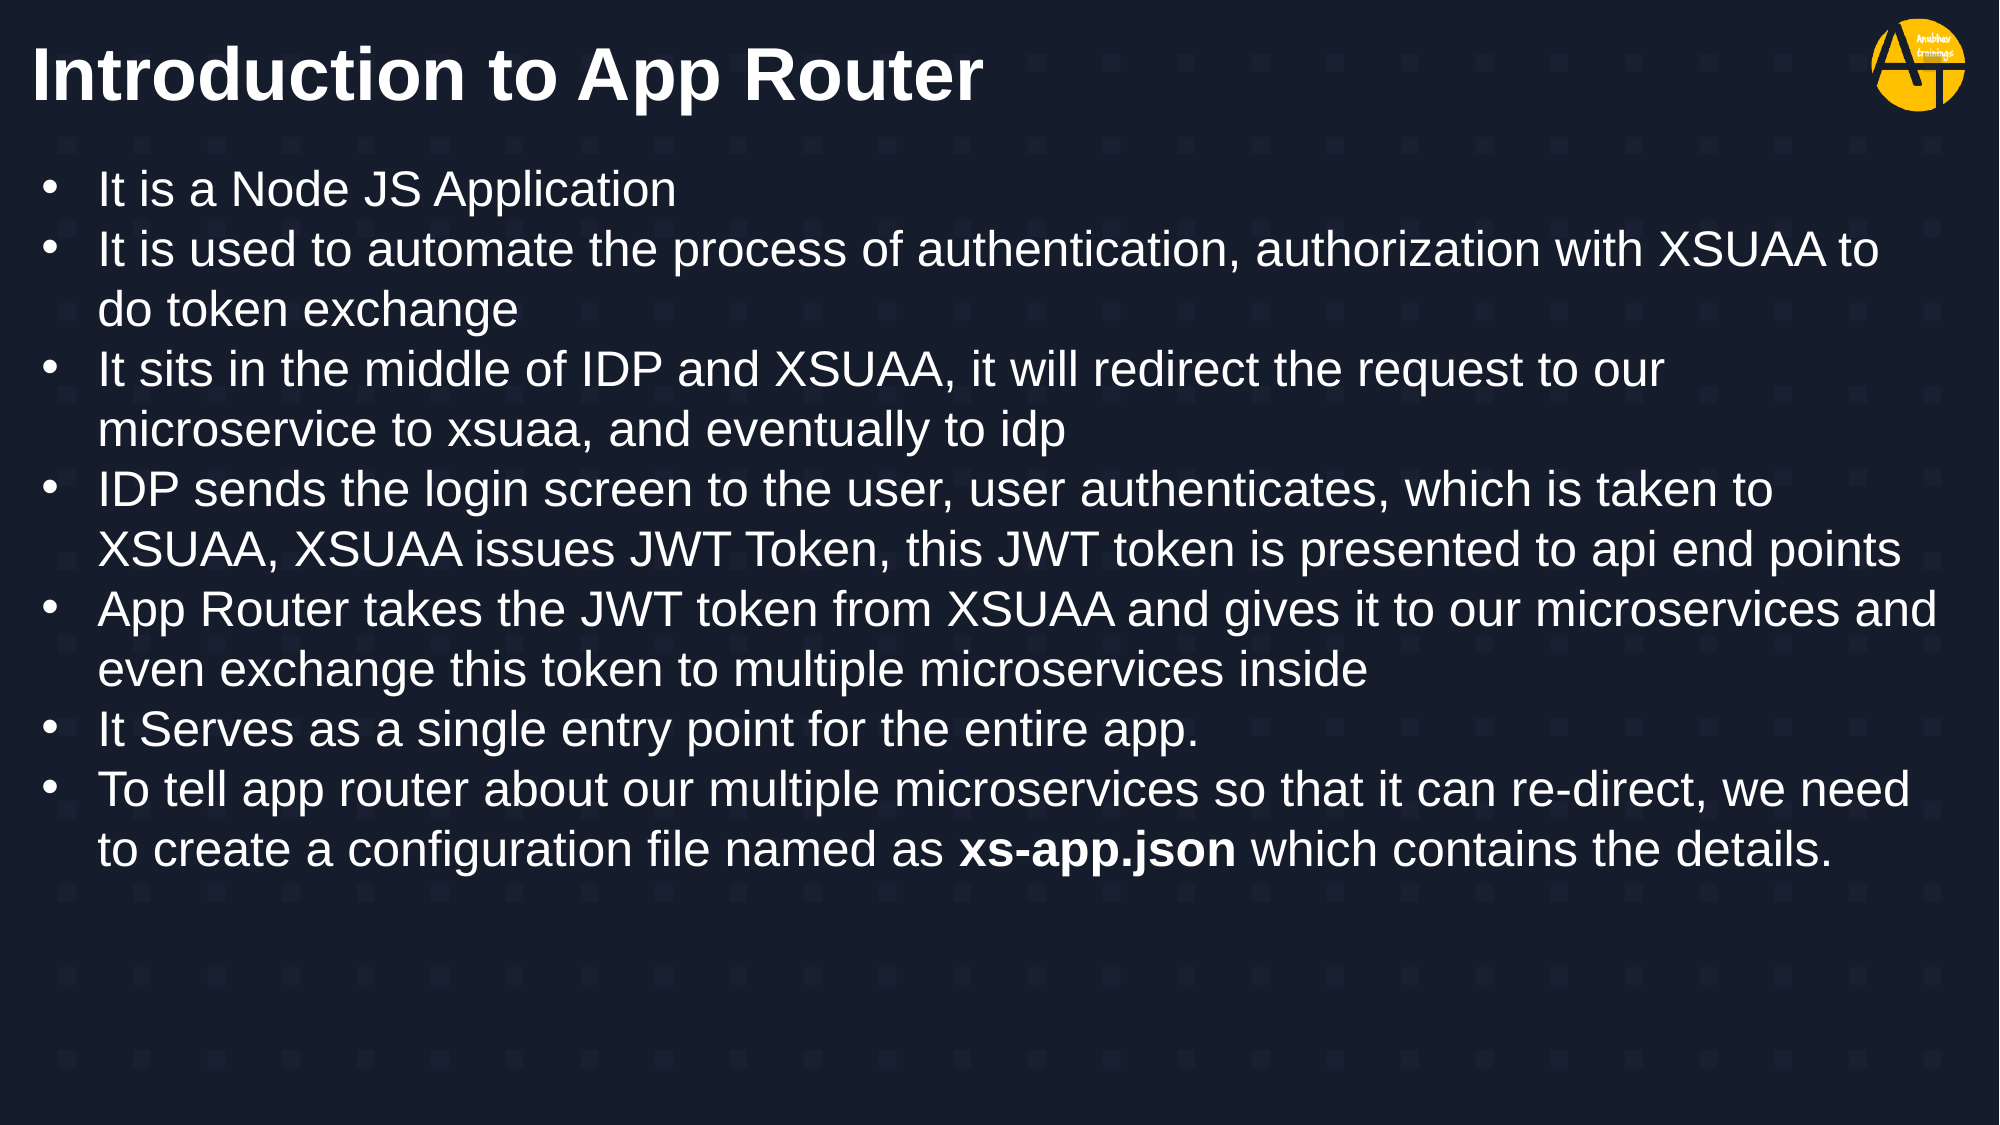

# Introduction to App Router
It is a Node JS Application
It is used to automate the process of authentication, authorization with XSUAA to do token exchange
It sits in the middle of IDP and XSUAA, it will redirect the request to our microservice to xsuaa, and eventually to idp
IDP sends the login screen to the user, user authenticates, which is taken to XSUAA, XSUAA issues JWT Token, this JWT token is presented to api end points
App Router takes the JWT token from XSUAA and gives it to our microservices and even exchange this token to multiple microservices inside
It Serves as a single entry point for the entire app.
To tell app router about our multiple microservices so that it can re-direct, we need to create a configuration file named as xs-app.json which contains the details.